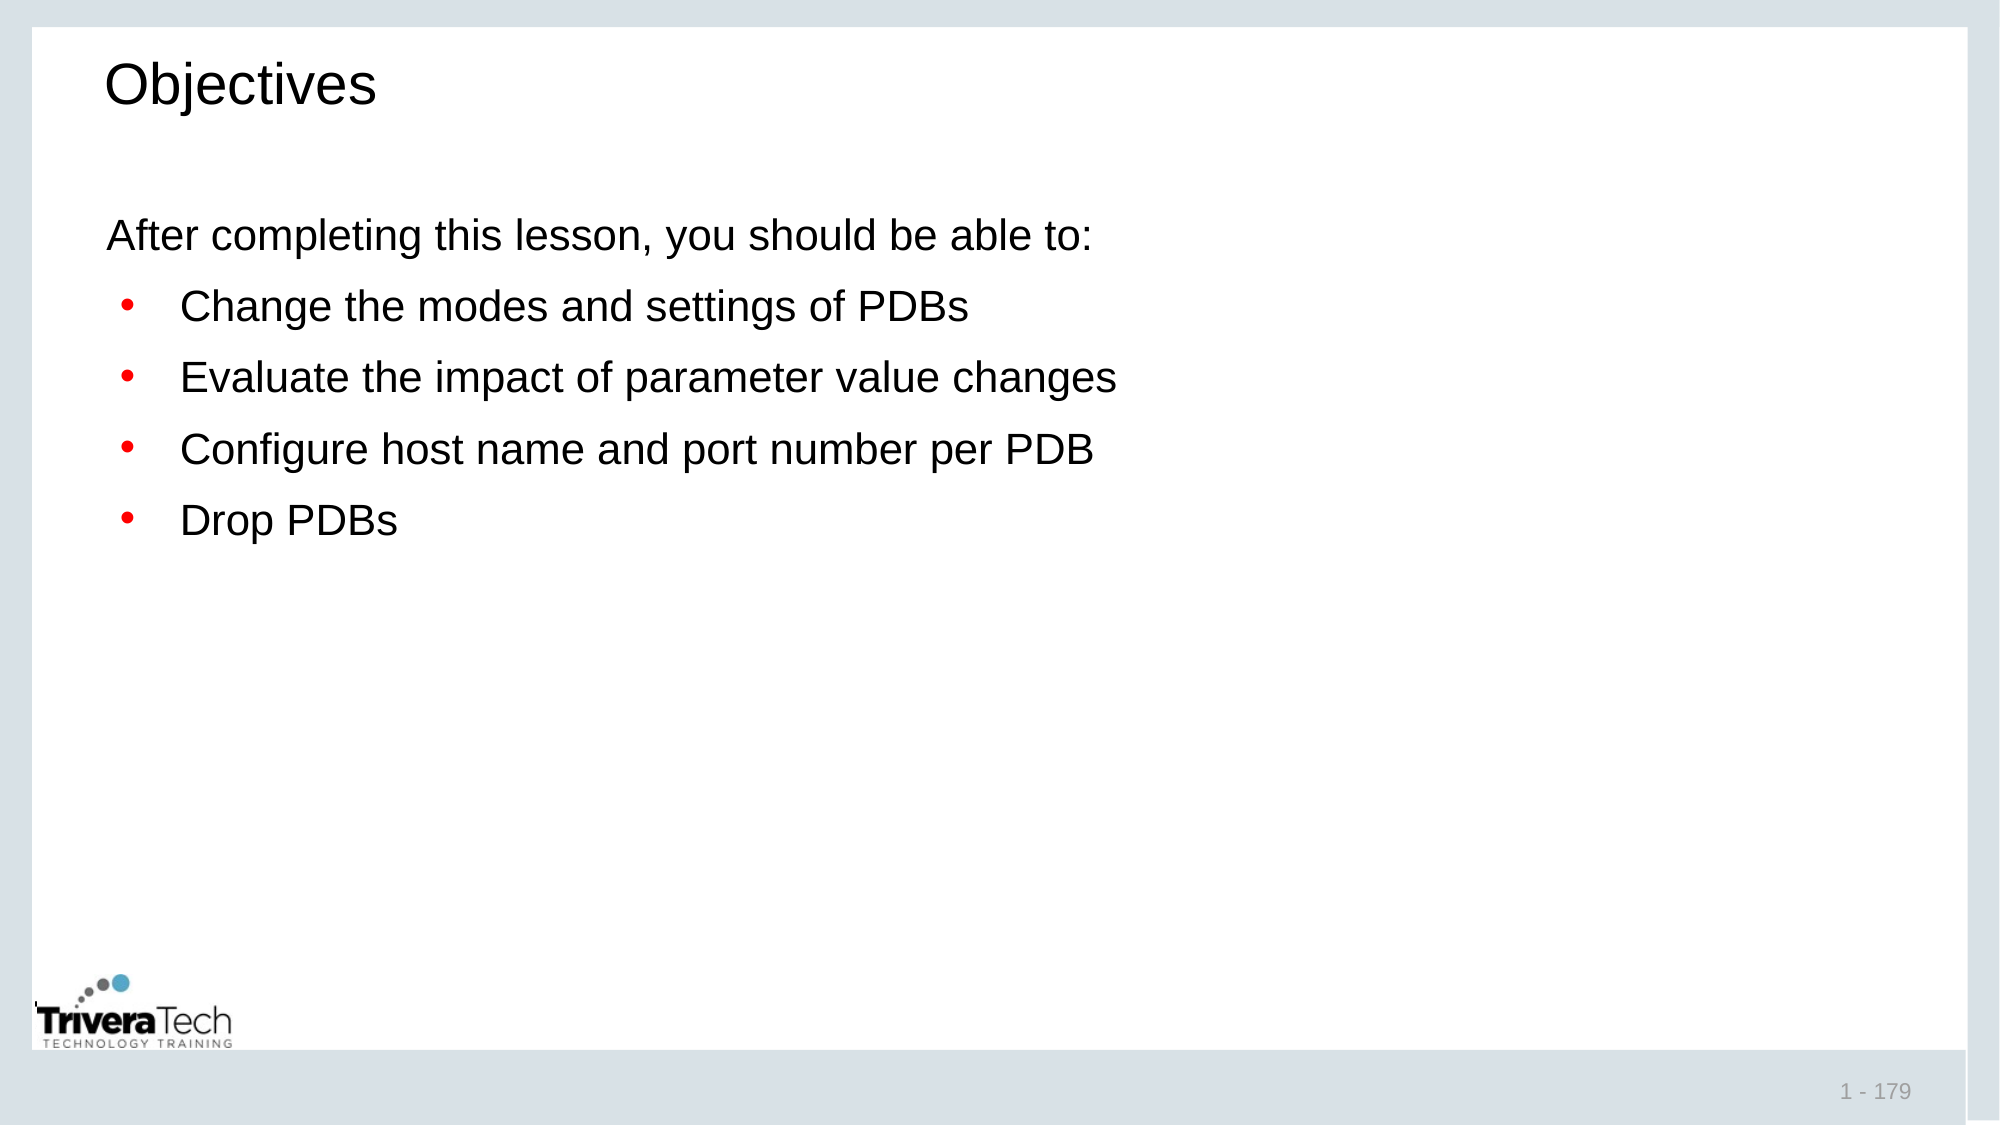

# Objectives
After completing this lesson, you should be able to:
Change the modes and settings of PDBs
Evaluate the impact of parameter value changes
Configure host name and port number per PDB
Drop PDBs